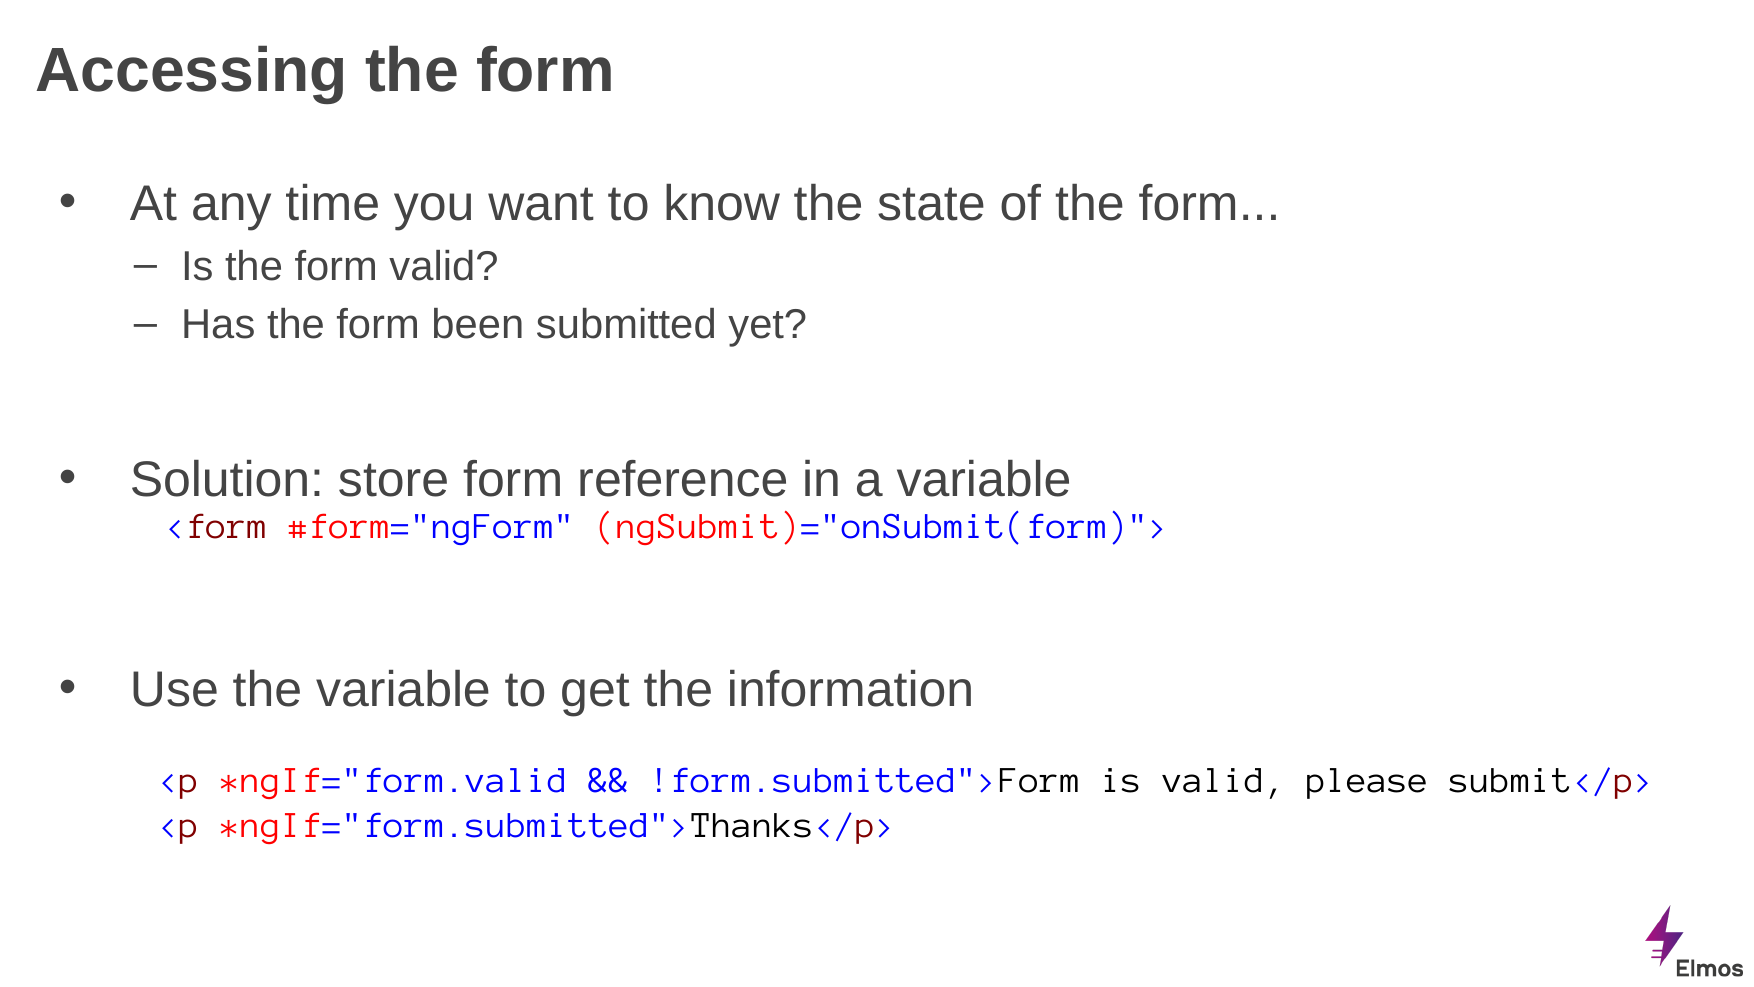

# Accessing the form
At any time you want to know the state of the form...
Is the form valid?
Has the form been submitted yet?

Solution: store form reference in a variable

Use the variable to get the information

<form #form="ngForm" (ngSubmit)="onSubmit(form)">
<p *ngIf="form.valid && !form.submitted">Form is valid, please submit</p>
<p *ngIf="form.submitted">Thanks</p>